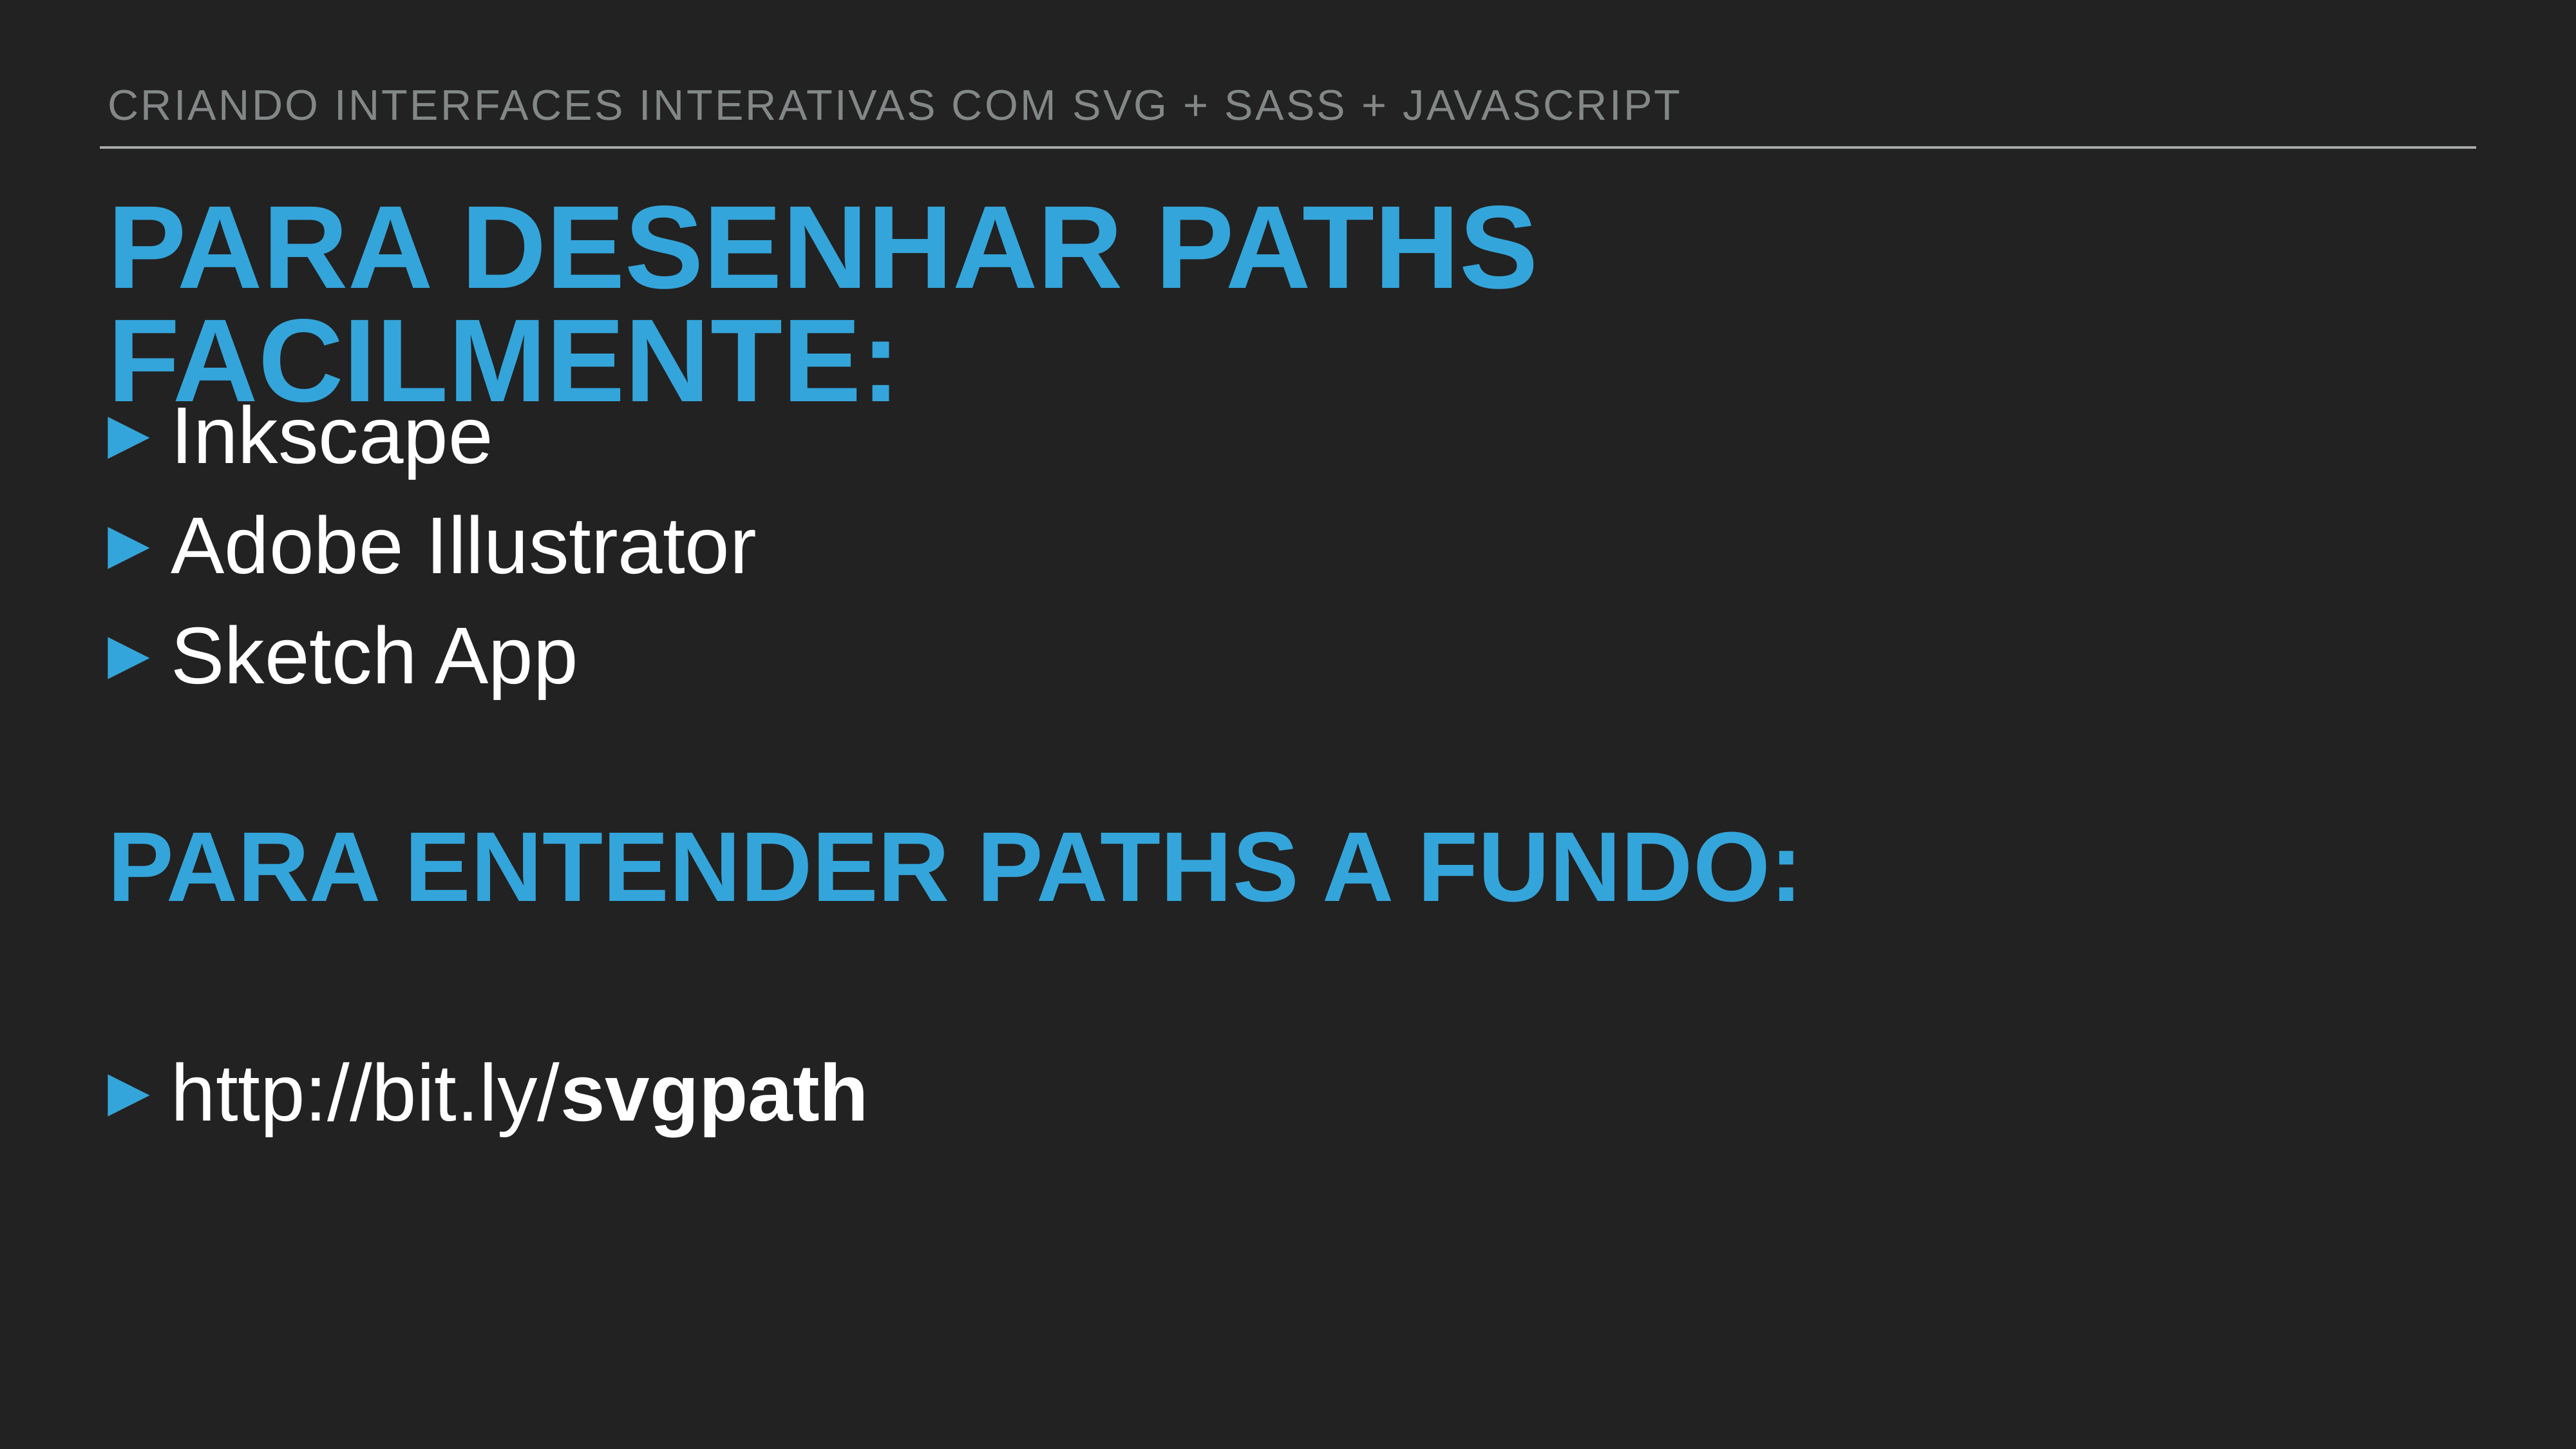

CRIANDO INTERFACES INTERATIVAS COM SVG + SASS + JAVASCRIPT
# Para desenhar paths facilmente:
Inkscape
Adobe Illustrator
Sketch App
para entender paths a fundo:
http://bit.ly/svgpath